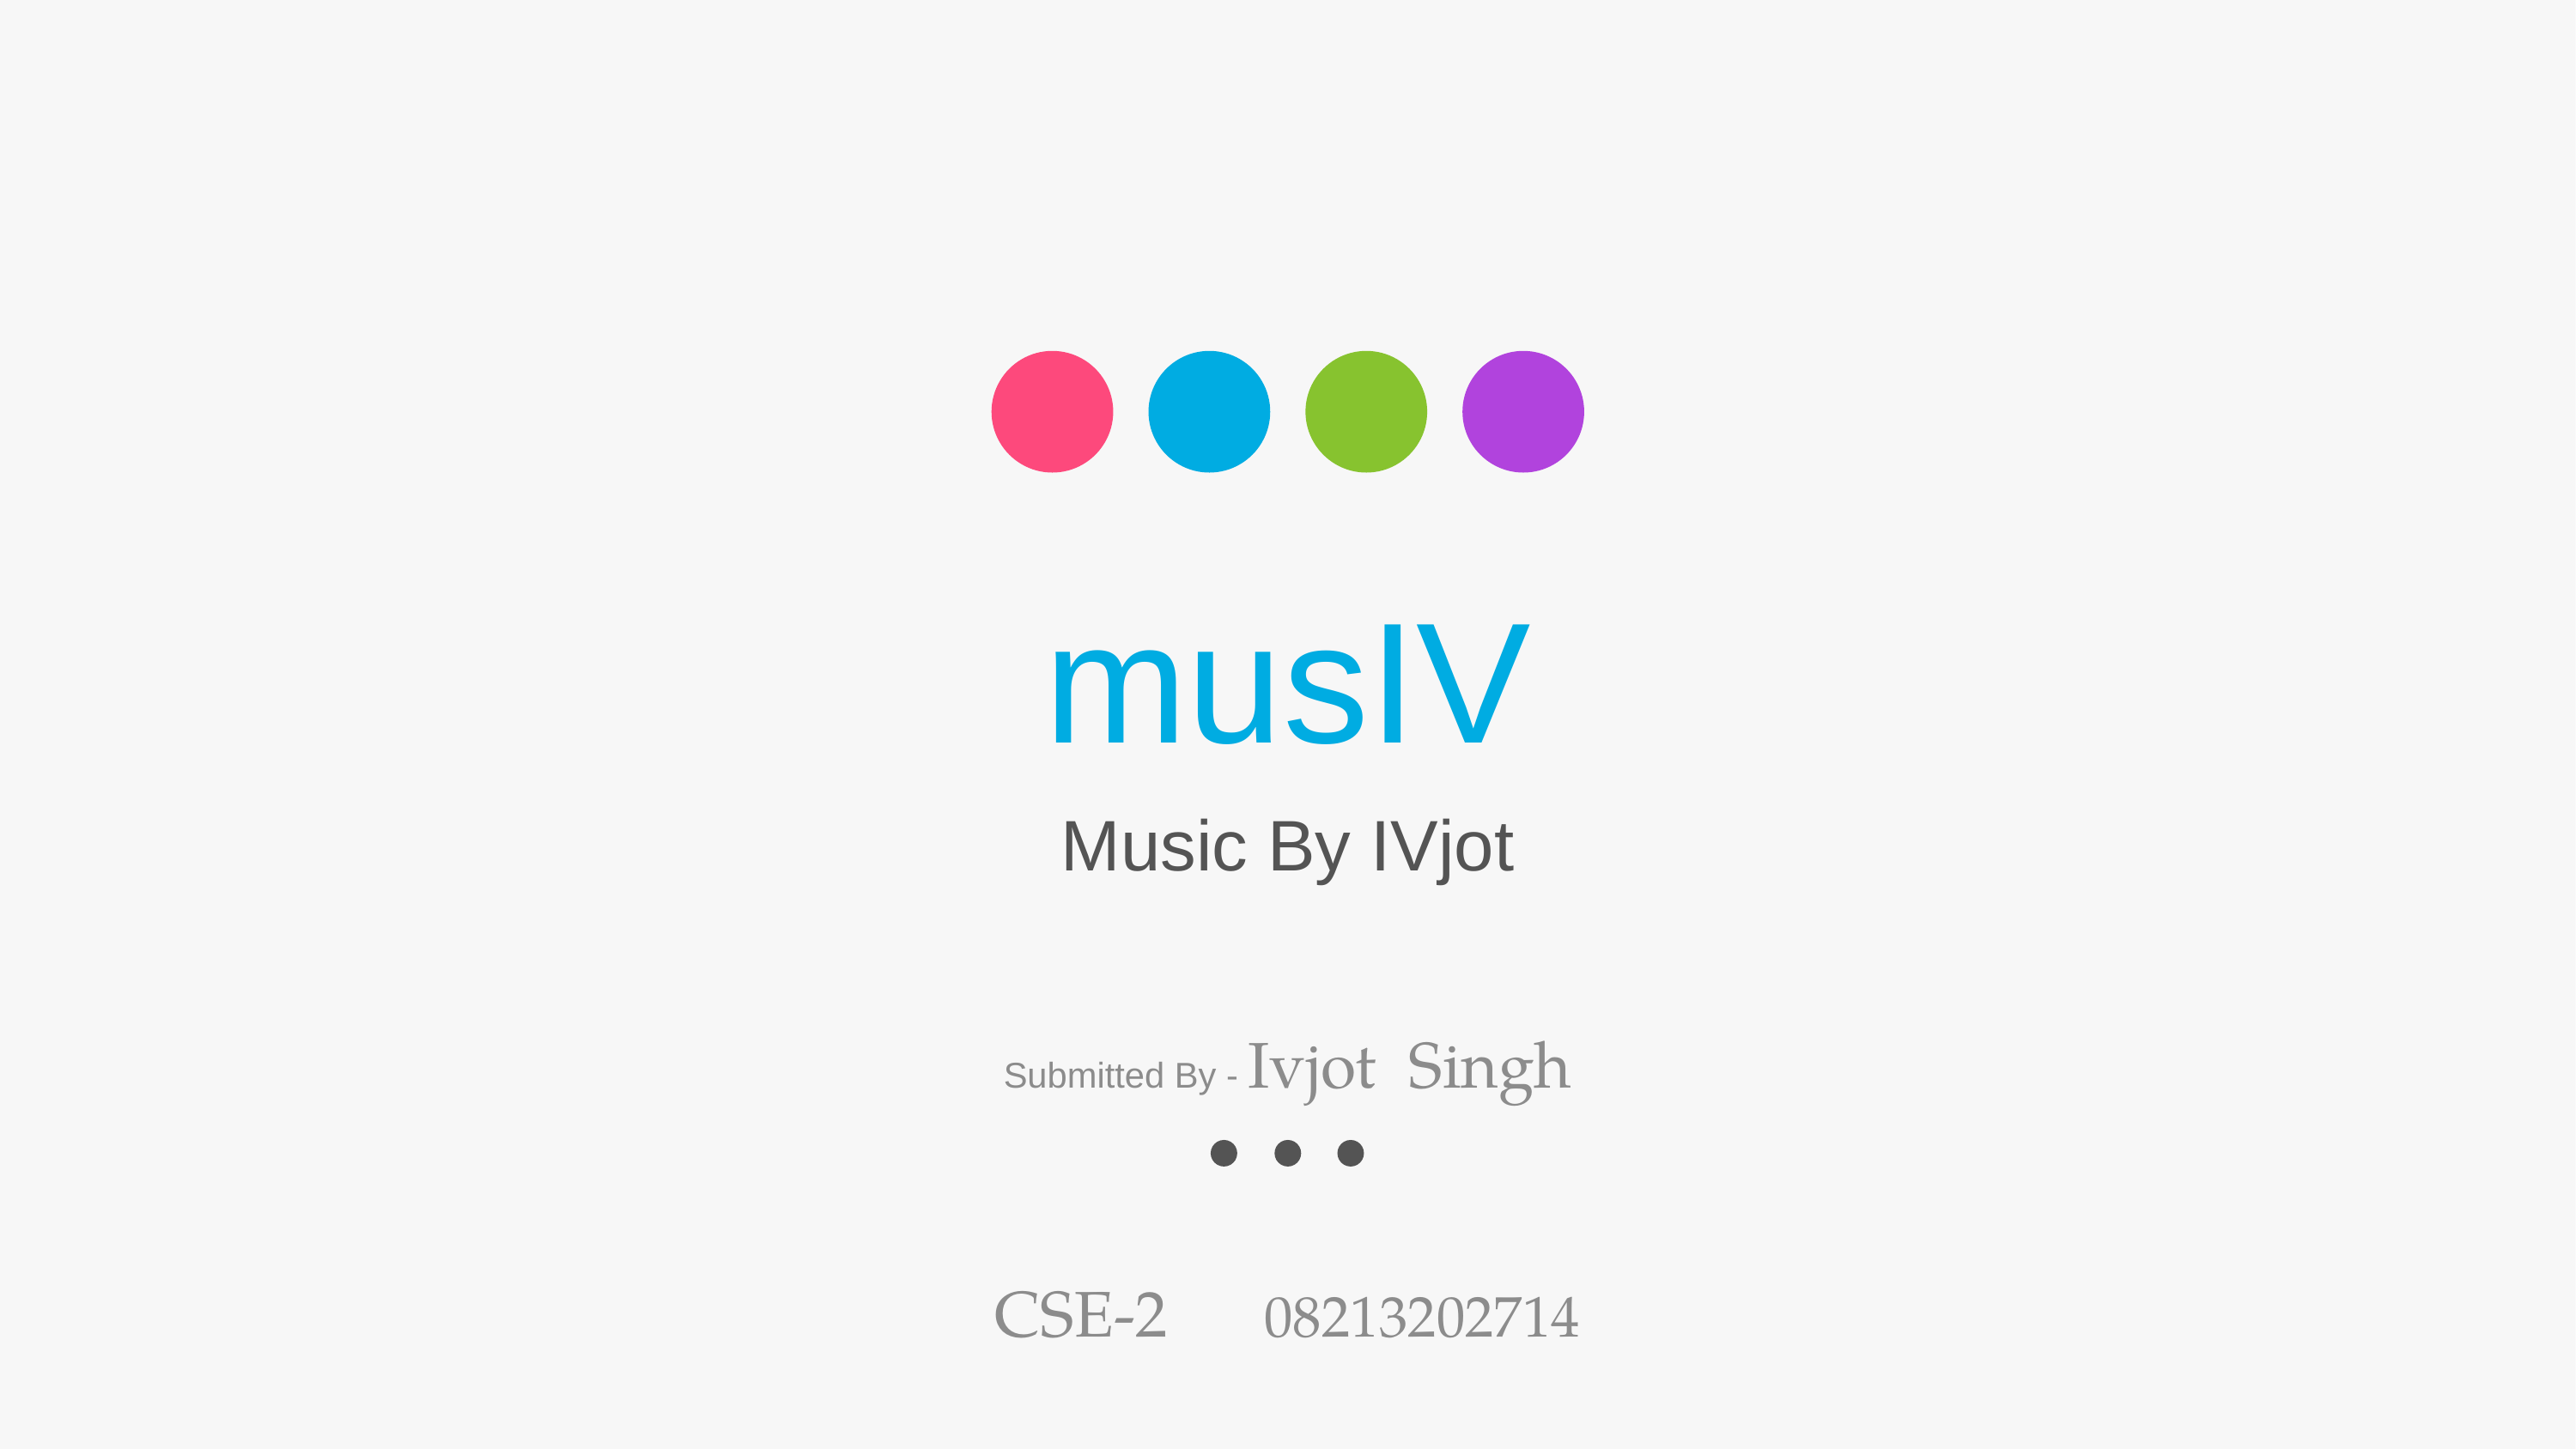

# musIV
Music By IVjot
Submitted By - Ivjot  Singh

CSE-2      08213202714